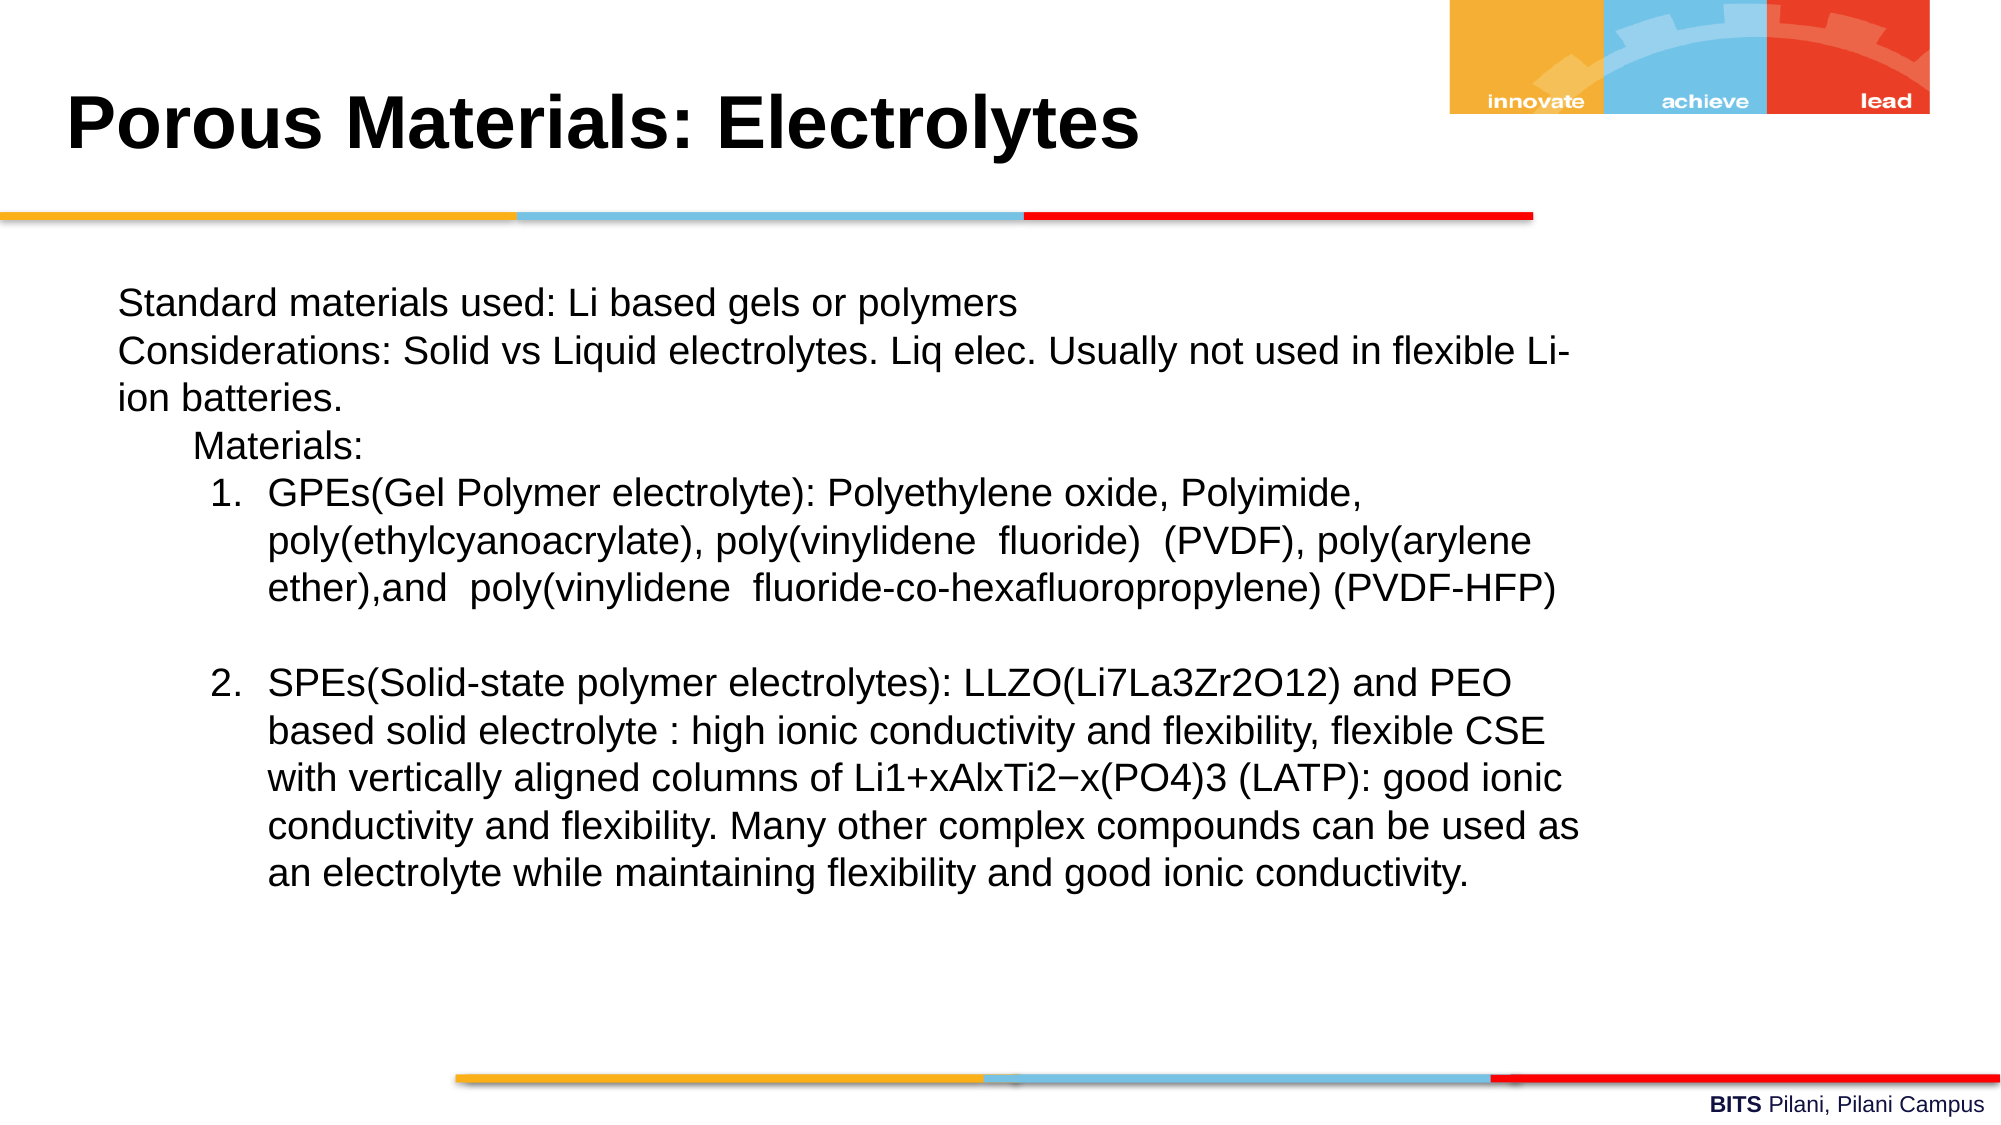

Porous Materials: Electrolytes
Standard materials used: Li based gels or polymers
Considerations: Solid vs Liquid electrolytes. Liq elec. Usually not used in flexible Li-ion batteries.
Materials:
GPEs(Gel Polymer electrolyte): Polyethylene oxide, Polyimide, poly(ethylcyanoacrylate), poly(vinylidene  fluoride)  (PVDF), poly(arylene  ether),and  poly(vinylidene  fluoride-co-hexafluoropropylene) (PVDF-HFP)

SPEs(Solid-state polymer electrolytes): LLZO(Li7La3Zr2O12) and PEO based solid electrolyte : high ionic conductivity and flexibility, flexible CSE with vertically aligned columns of Li1+xAlxTi2−x(PO4)3 (LATP): good ionic conductivity and flexibility. Many other complex compounds can be used as an electrolyte while maintaining flexibility and good ionic conductivity.